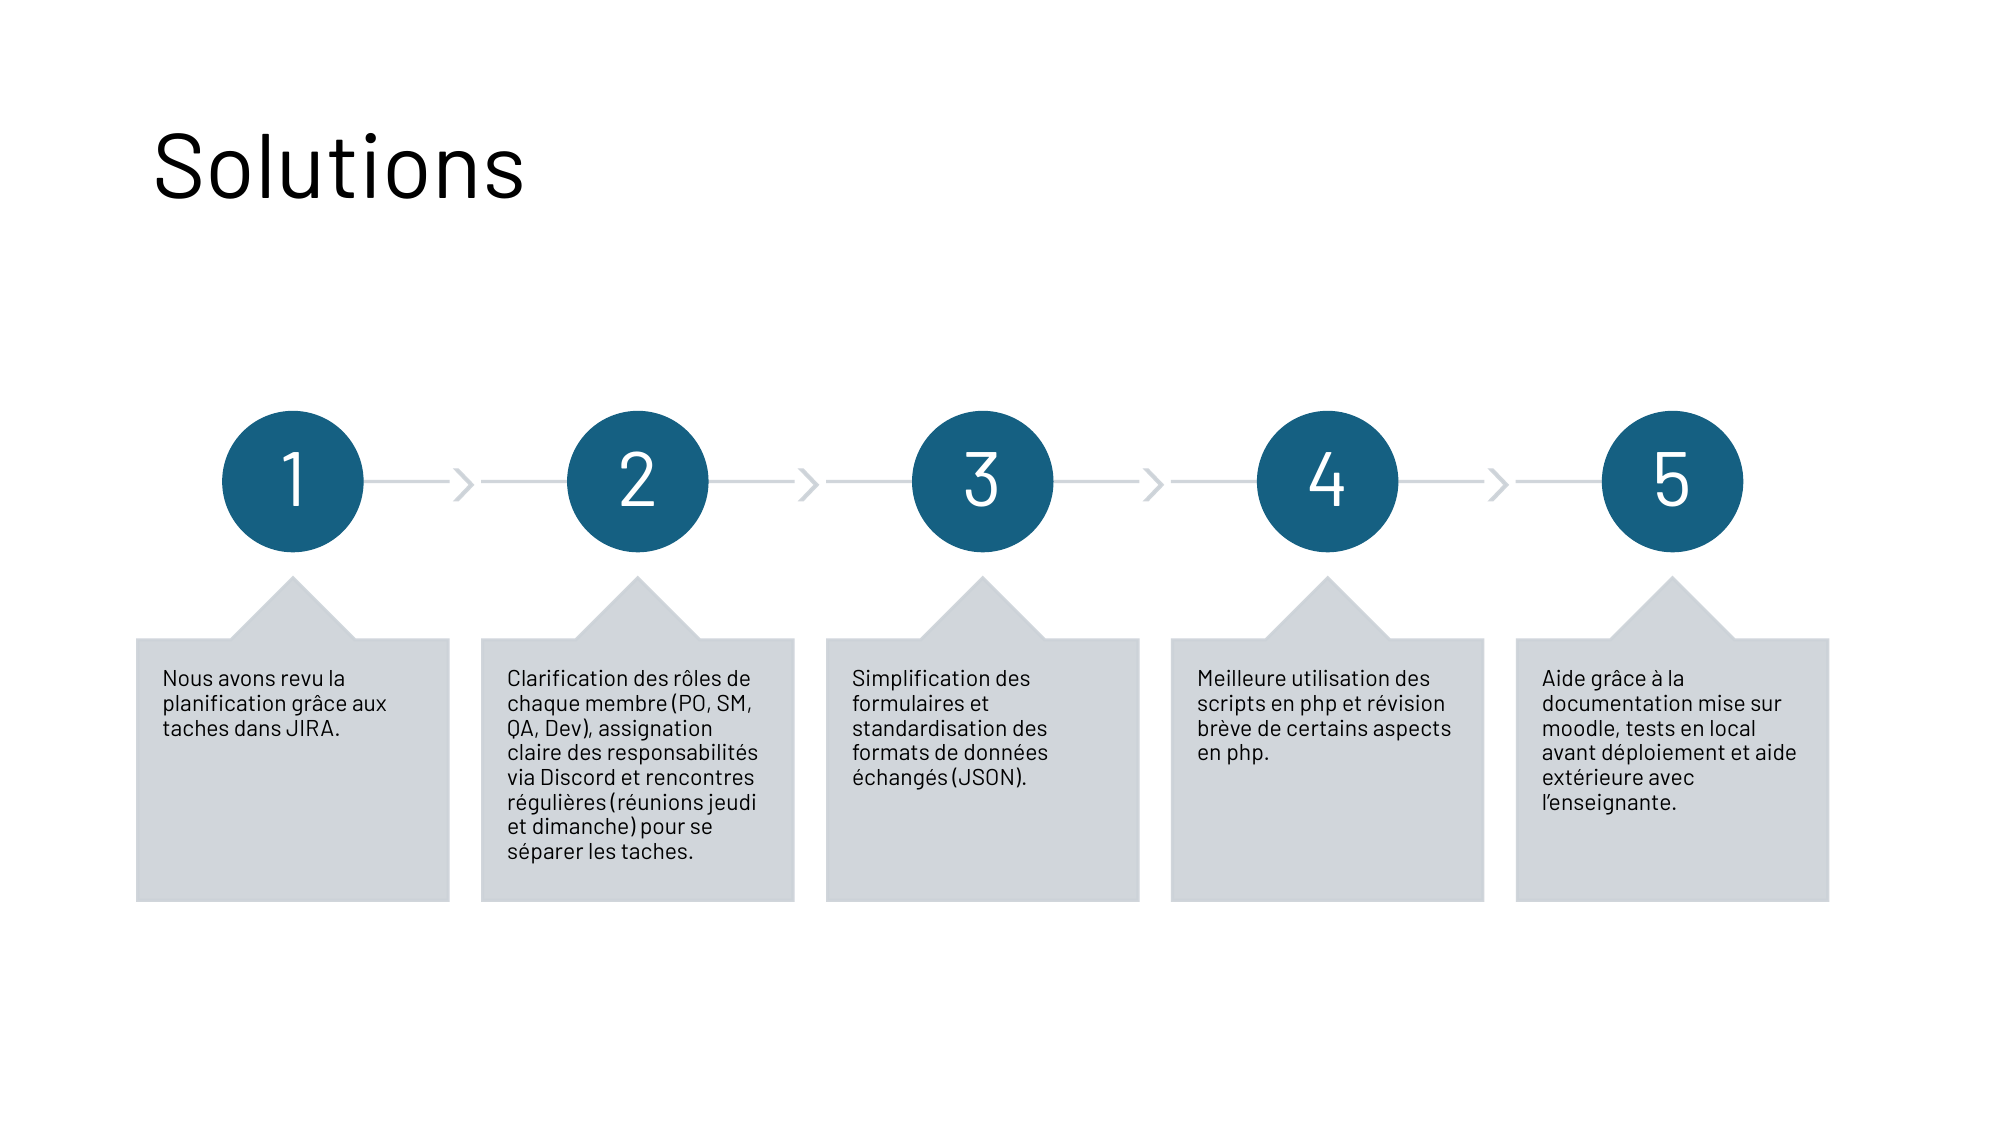

# Solutions
1
Nous avons revu la planification grâce aux taches dans JIRA.
2
Clarification des rôles de chaque membre (PO, SM, QA, Dev), assignation claire des responsabilités via Discord et rencontres régulières (réunions jeudi et dimanche) pour se séparer les taches.
3
Simplification des formulaires et standardisation des formats de données échangés (JSON).
4
Meilleure utilisation des scripts en php et révision brève de certains aspects en php.
5
Aide grâce à la documentation mise sur moodle, tests en local avant déploiement et aide extérieure avec l’enseignante.